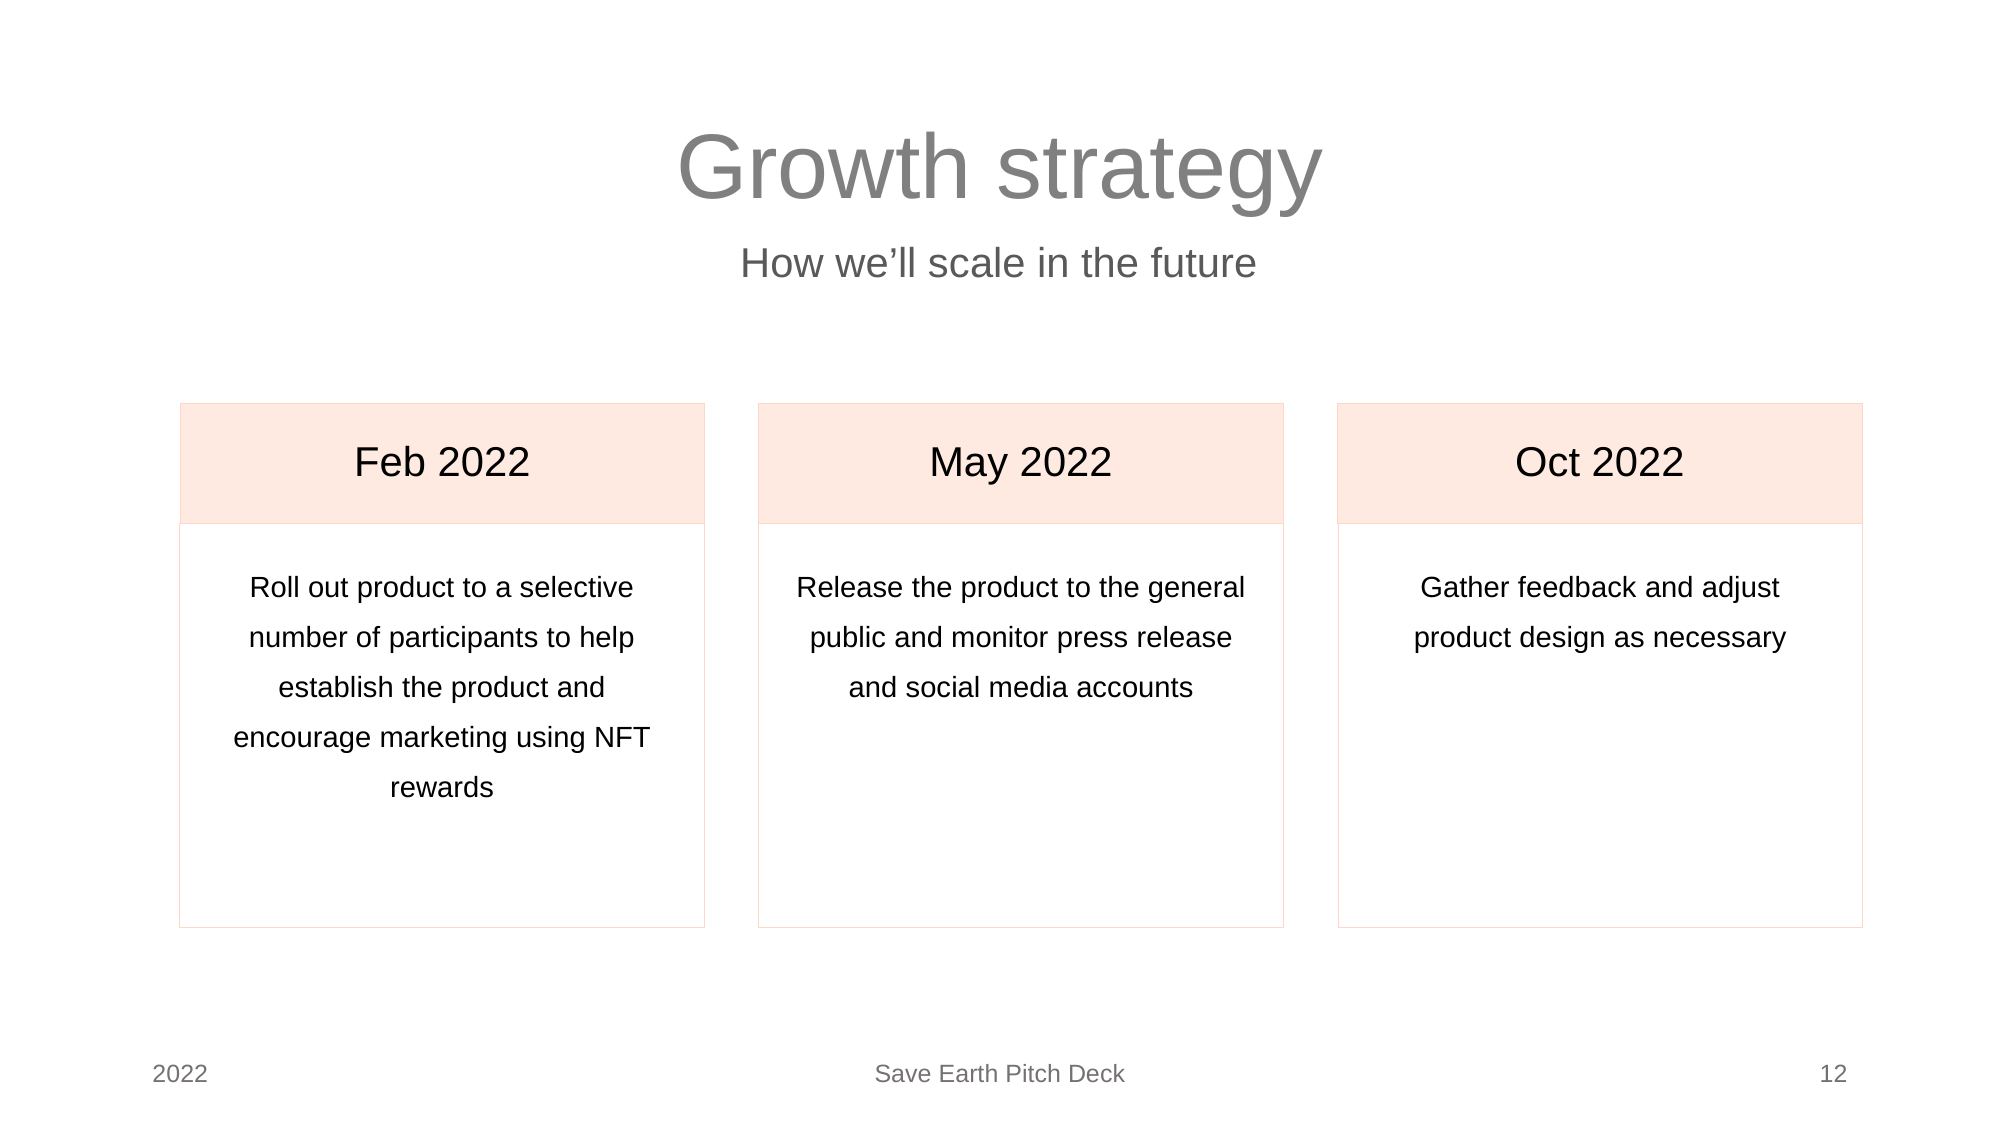

# Growth strategy
How we’ll scale in the future

Feb 2022
May 2022
Oct 2022
Roll out product to a selective number of participants to help establish the product and encourage marketing using NFT rewards
Release the product to the general public and monitor press release and social media accounts
Gather feedback and adjust product design as necessary
2022
Save Earth Pitch Deck
12